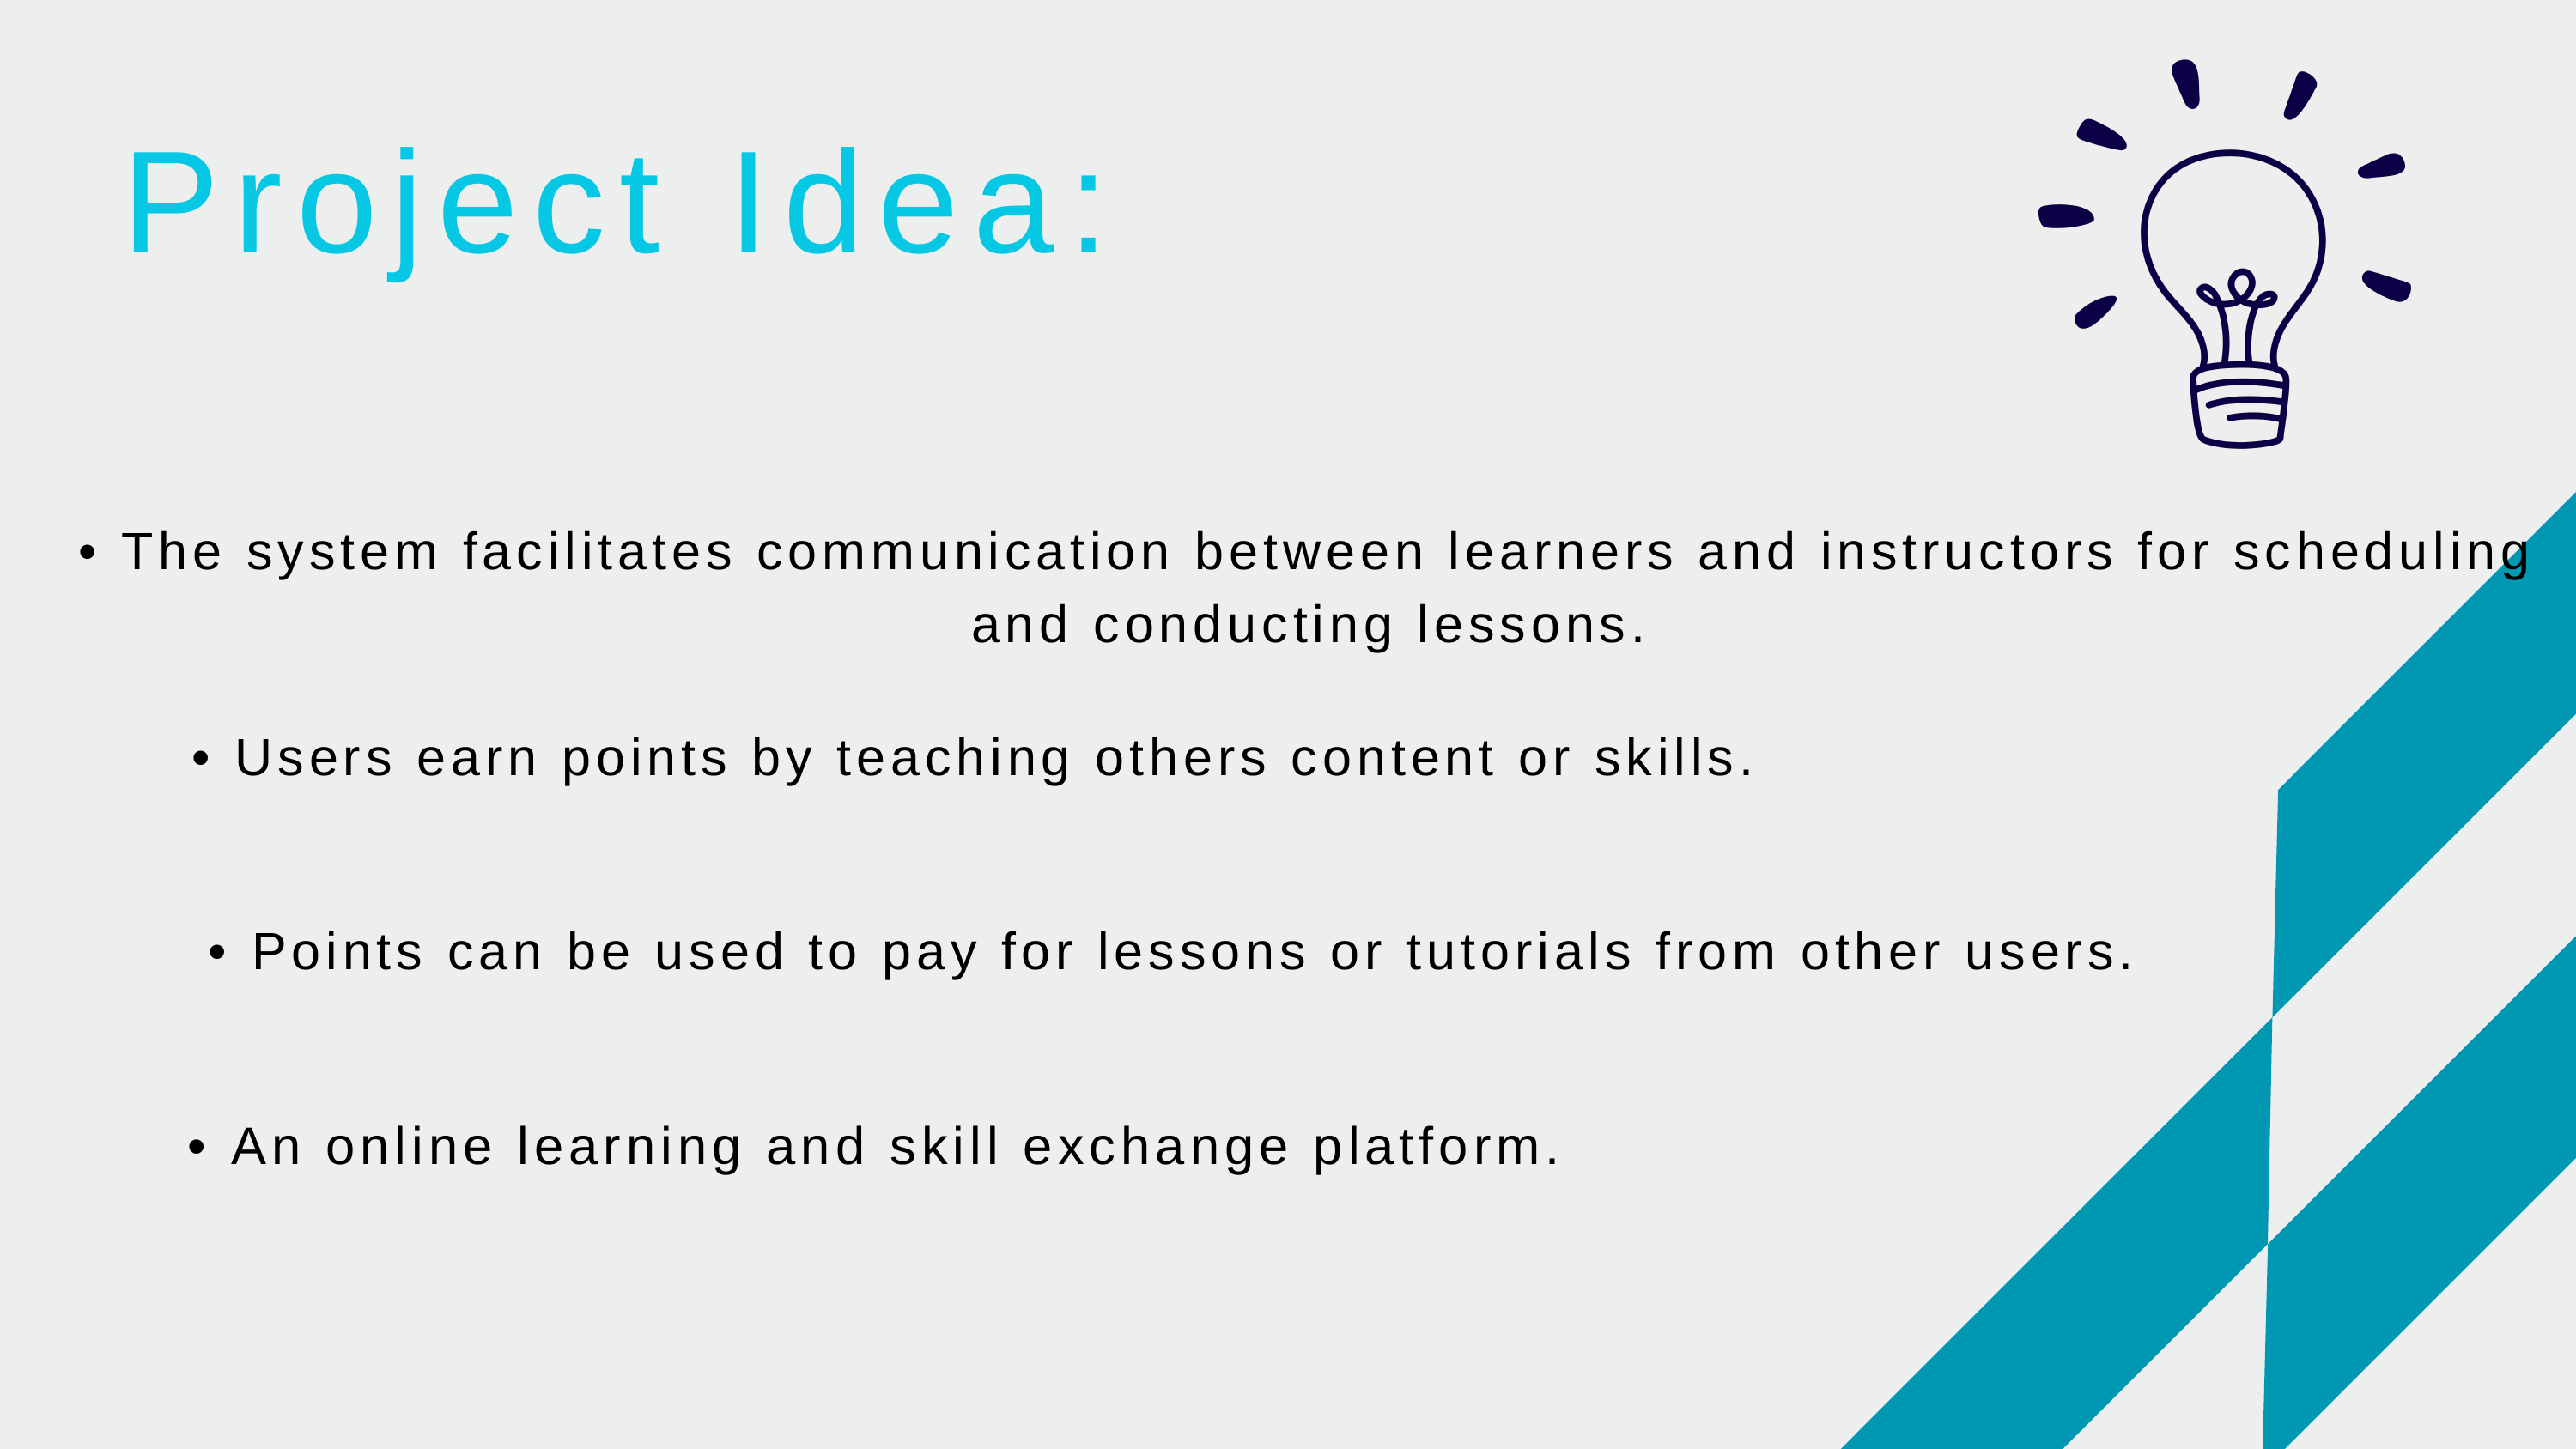

Project Idea:

• The system facilitates communication between learners and instructors for scheduling and conducting lessons.
• Users earn points by teaching others content or skills.
• Points can be used to pay for lessons or tutorials from other users.
• An online learning and skill exchange platform.